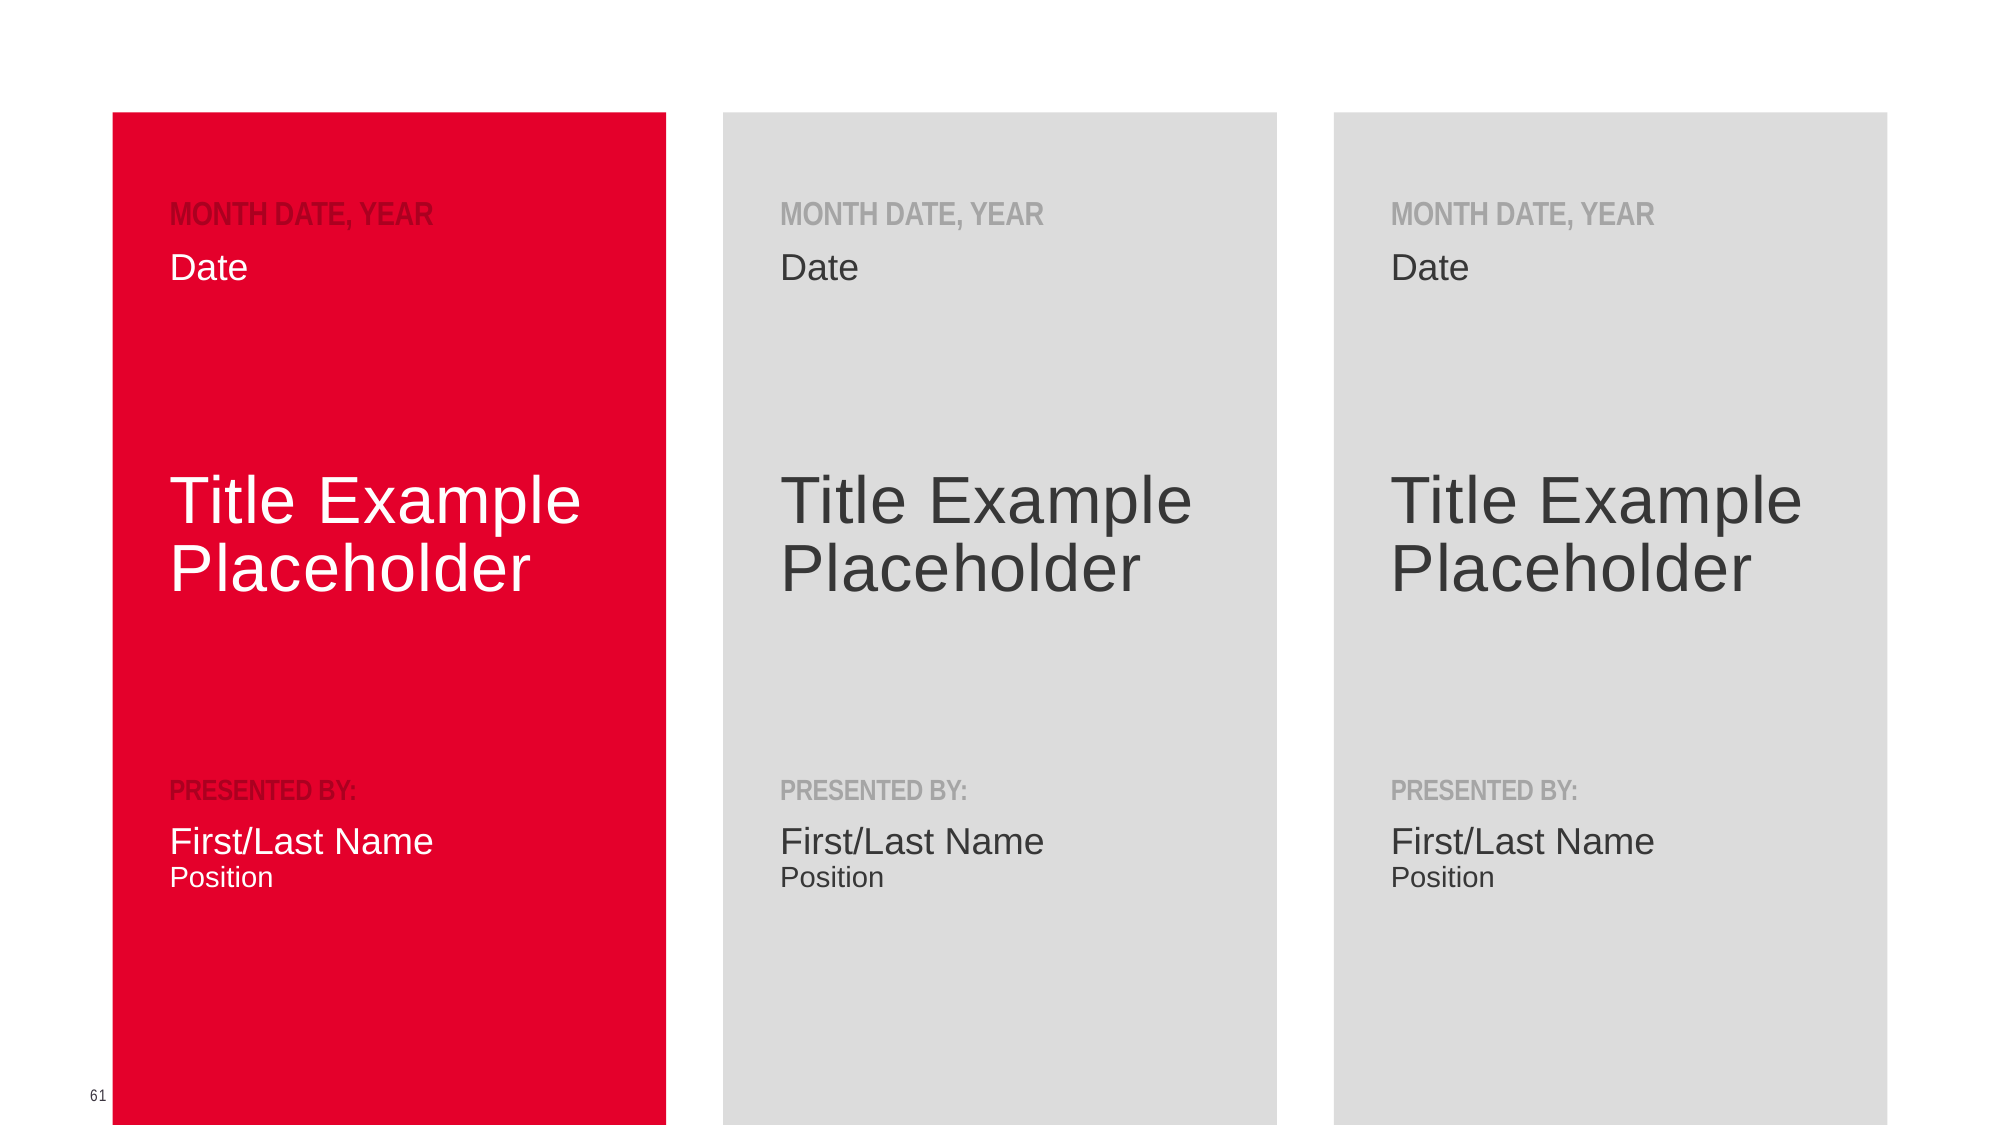

MONTH DATE, YEAR
MONTH DATE, YEAR
MONTH DATE, YEAR
Date
Date
Date
Title Example
Placeholder
Title Example
Placeholder
Title Example
Placeholder
PRESENTED BY:
PRESENTED BY:
PRESENTED BY:
First/Last Name
Position
First/Last Name
Position
First/Last Name
Position